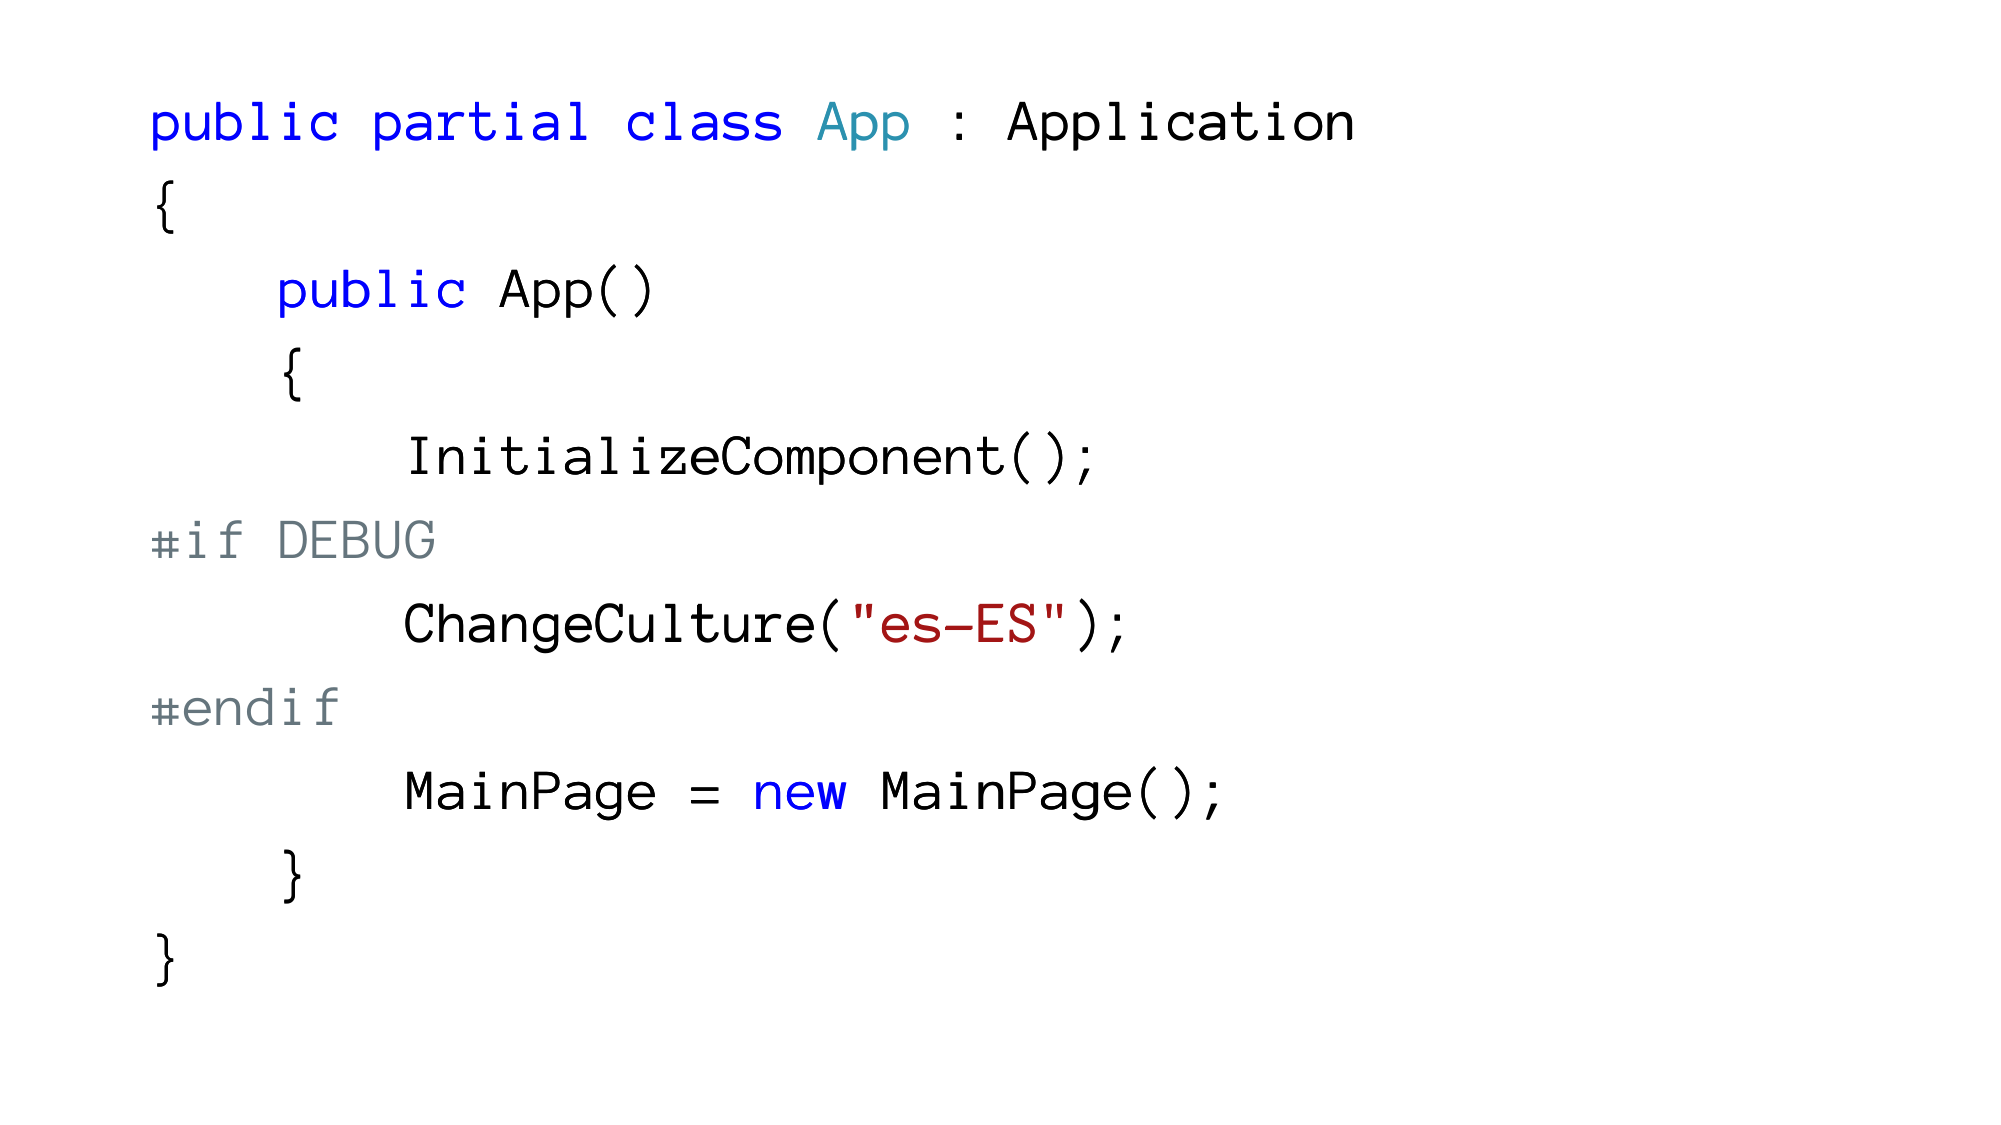

public partial class App : Application
{
    public App()
    {
        InitializeComponent();

        ChangeCulture("es-ES");

        MainPage = new MainPage();
    }
}
public partial class App : Application
{
    public App()
    {
        InitializeComponent();
#if DEBUG
        ChangeCulture("es-ES");
#endif
        MainPage = new MainPage();
    }
}